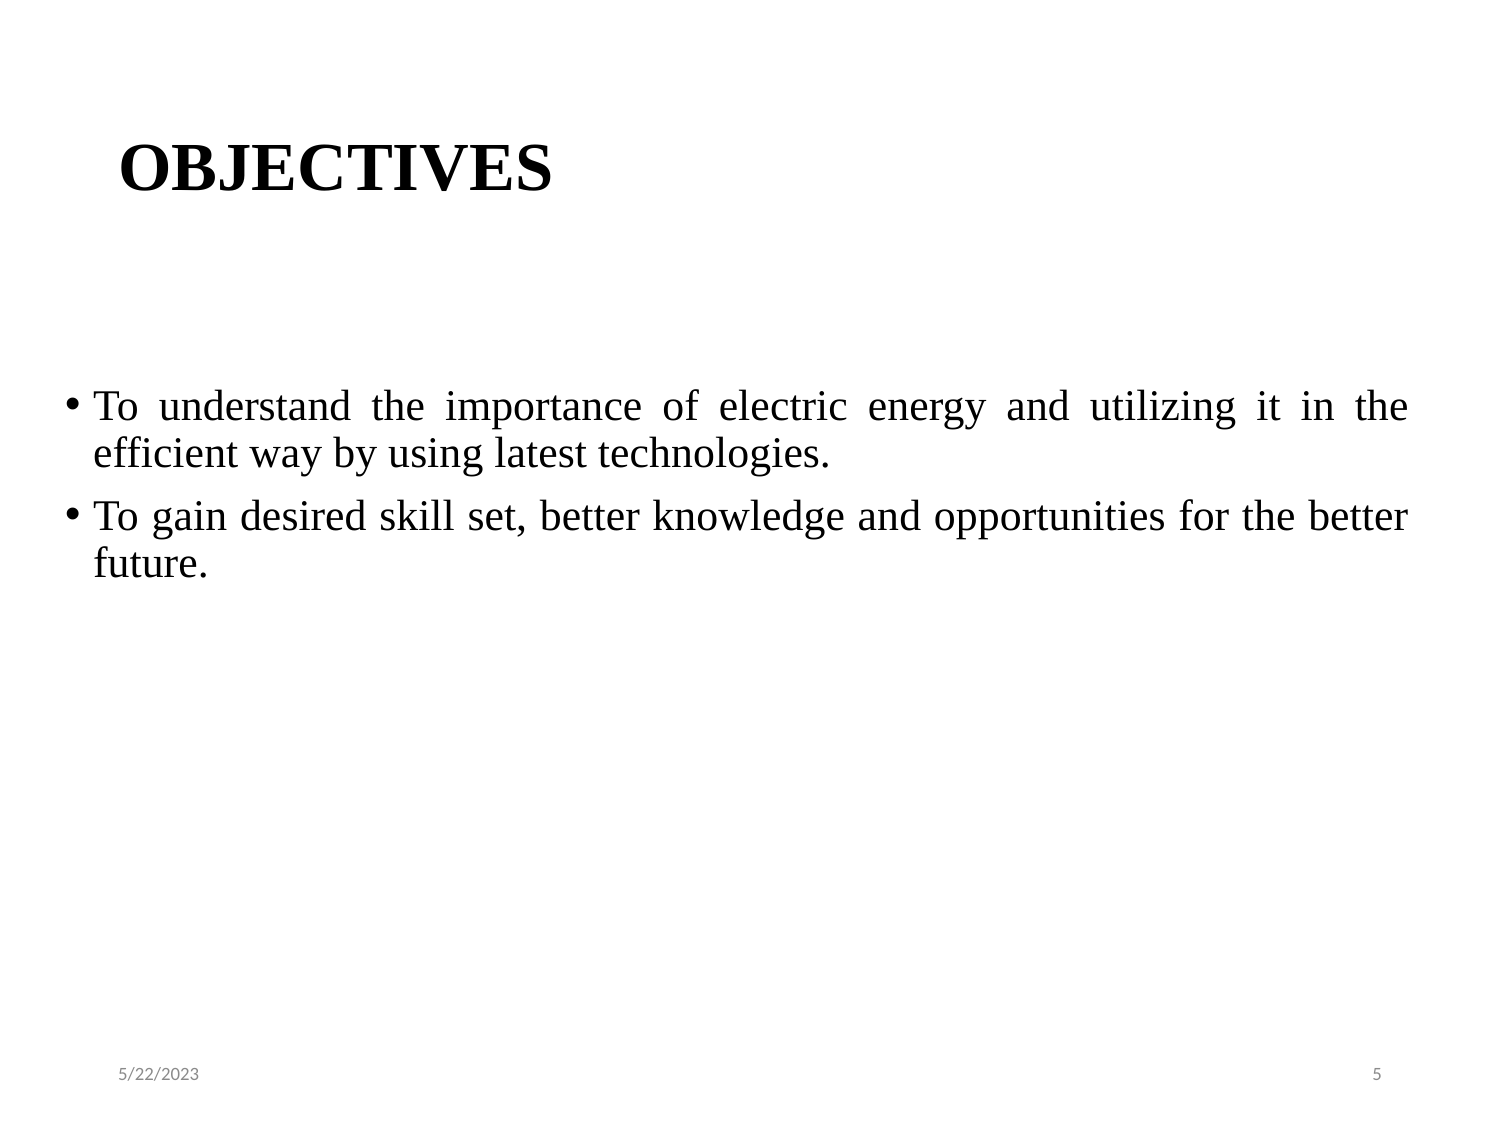

# OBJECTIVES
To understand the importance of electric energy and utilizing it in the efficient way by using latest technologies.
To gain desired skill set, better knowledge and opportunities for the better future.
5/22/2023
5